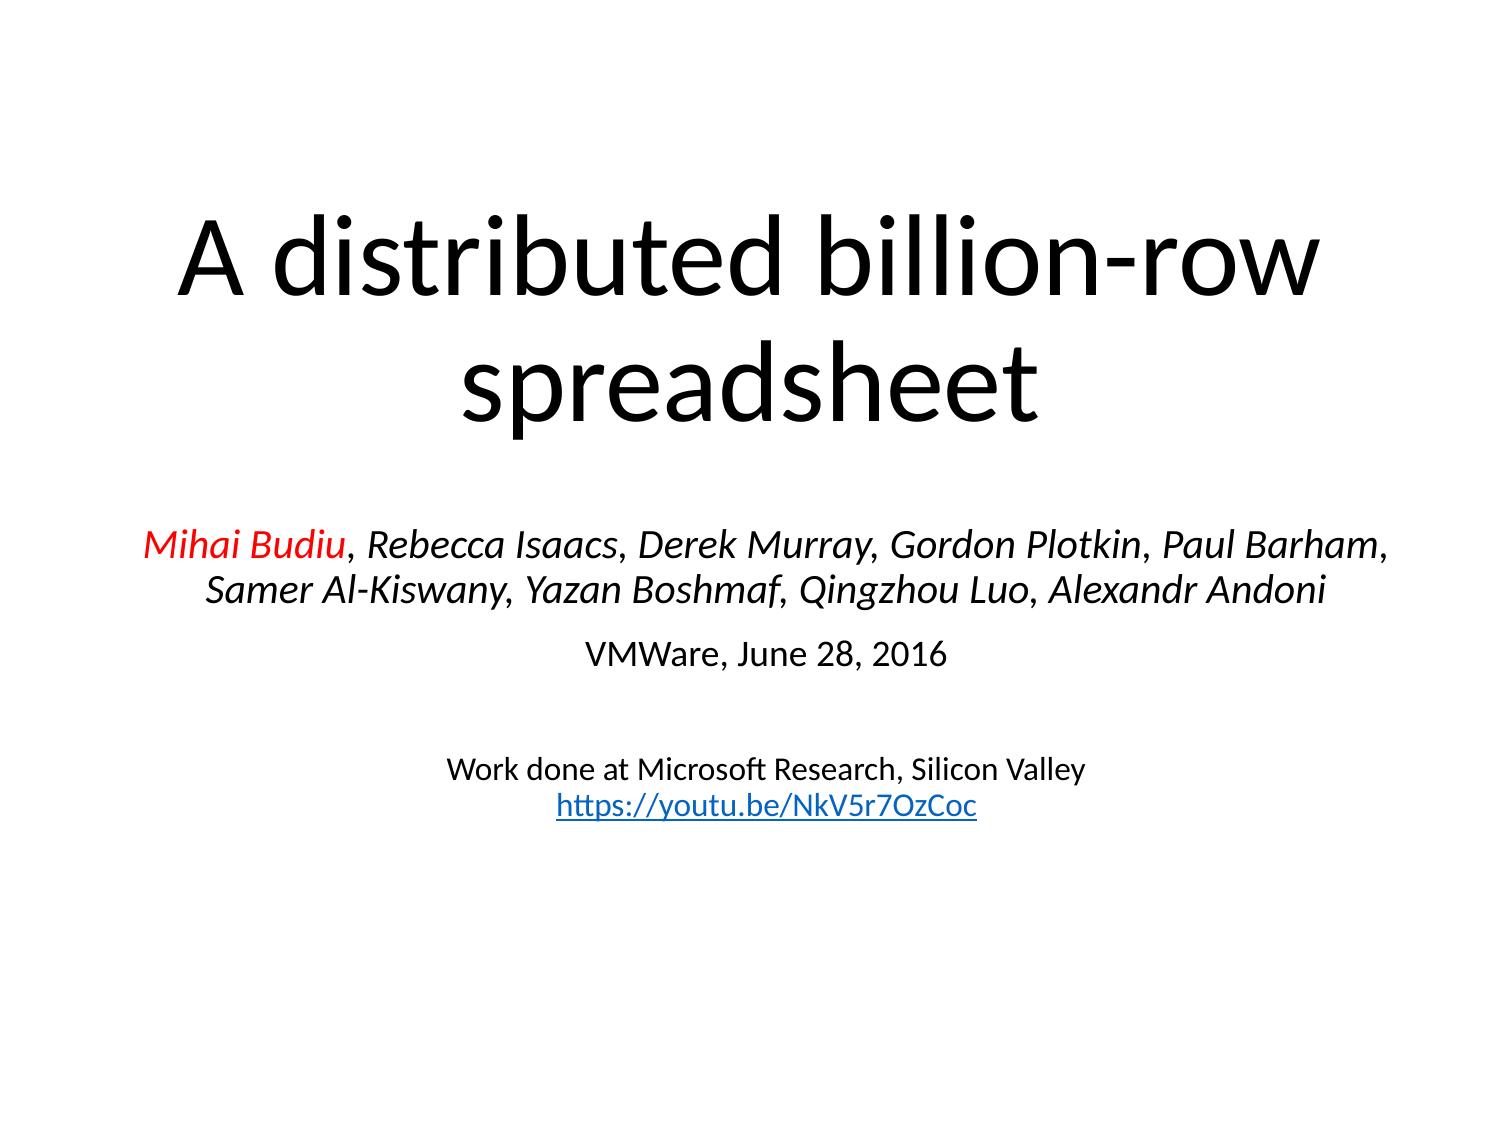

# A distributed billion-row spreadsheet
Mihai Budiu, Rebecca Isaacs, Derek Murray, Gordon Plotkin, Paul Barham, Samer Al-Kiswany, Yazan Boshmaf, Qingzhou Luo, Alexandr Andoni
VMWare, June 28, 2016

Work done at Microsoft Research, Silicon Valley
https://youtu.be/NkV5r7OzCoc